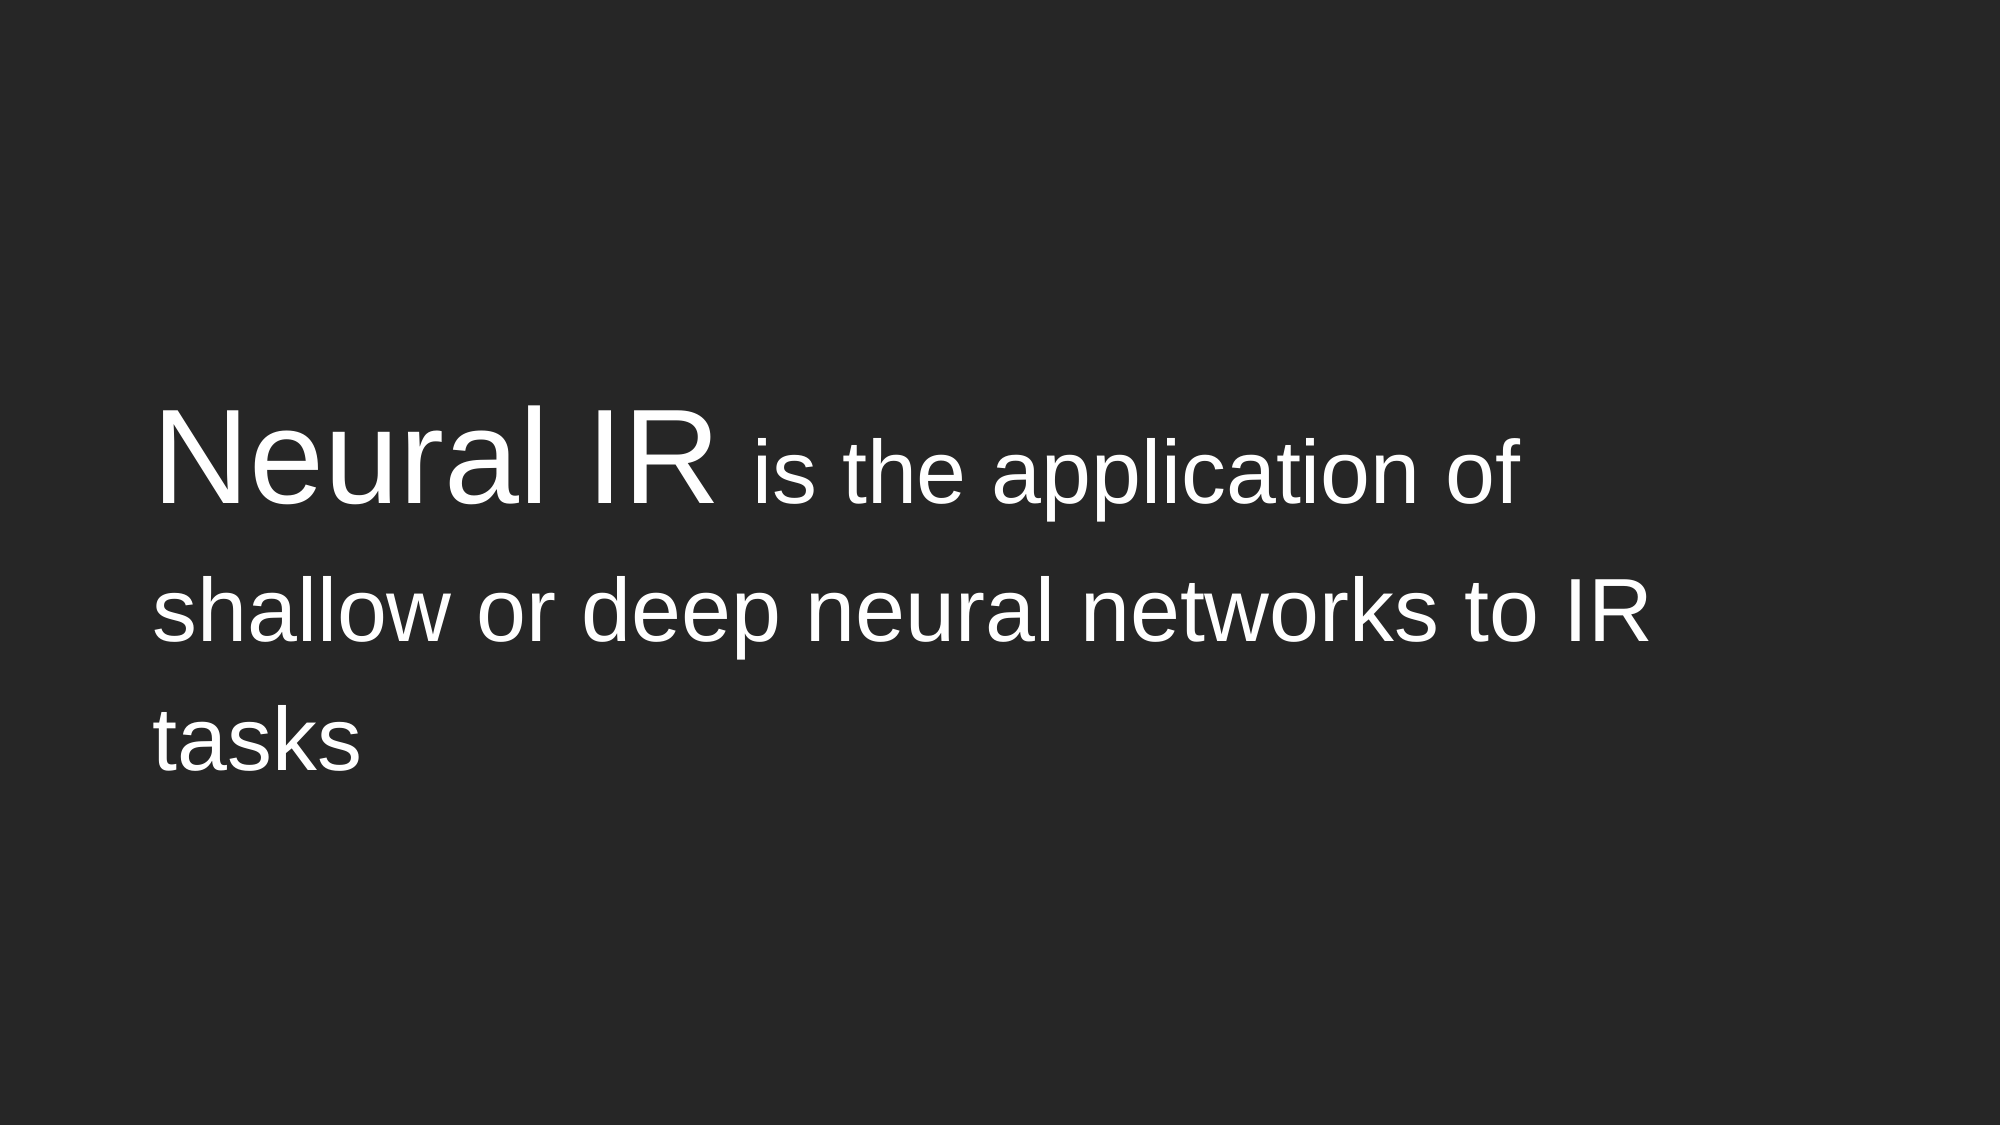

# Neural IR is the application of shallow or deep neural networks to IR tasks